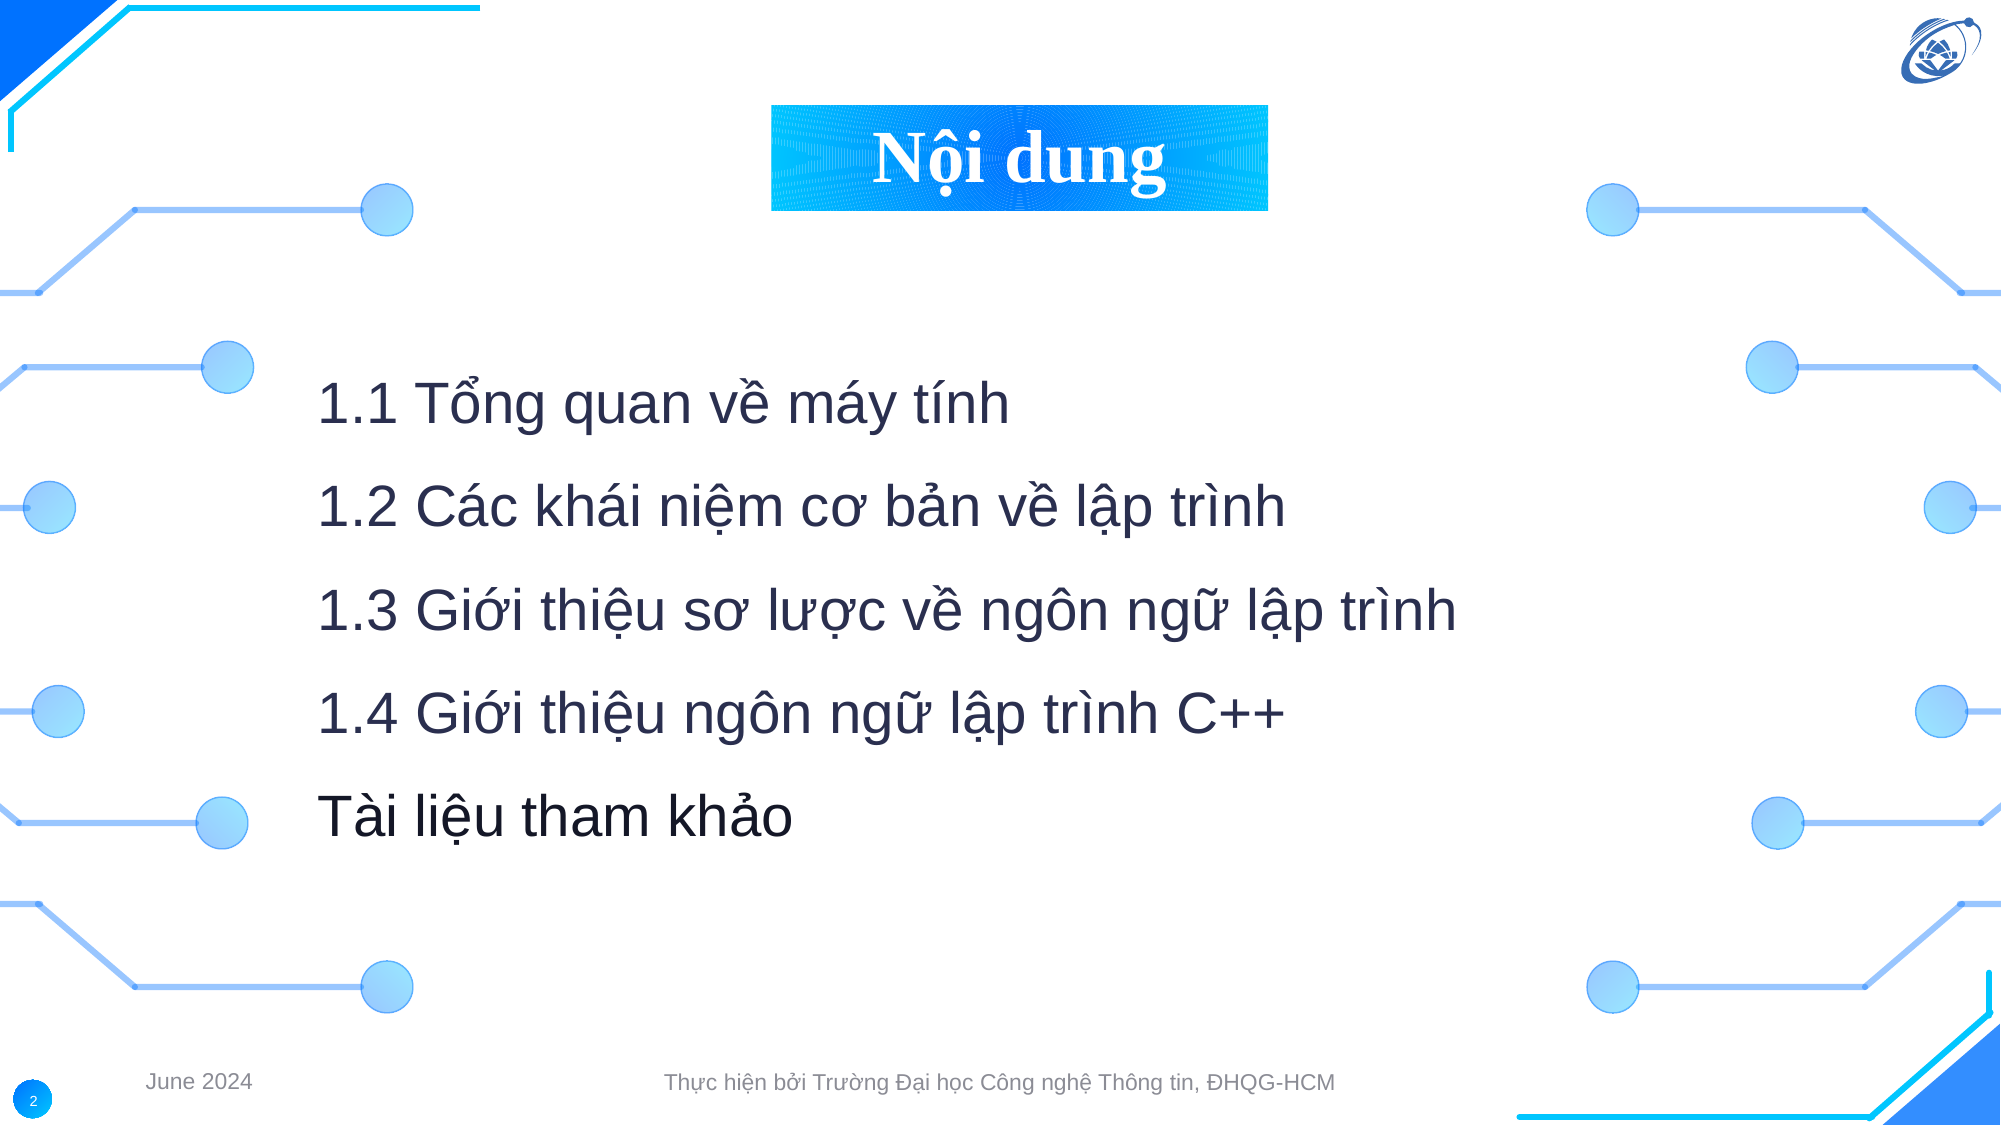

Nội dung
1.1 Tổng quan về máy tính
1.2 Các khái niệm cơ bản về lập trình
1.3 Giới thiệu sơ lược về ngôn ngữ lập trình
1.4 Giới thiệu ngôn ngữ lập trình C++
Tài liệu tham khảo
June 2024
Thực hiện bởi Trường Đại học Công nghệ Thông tin, ĐHQG-HCM
2